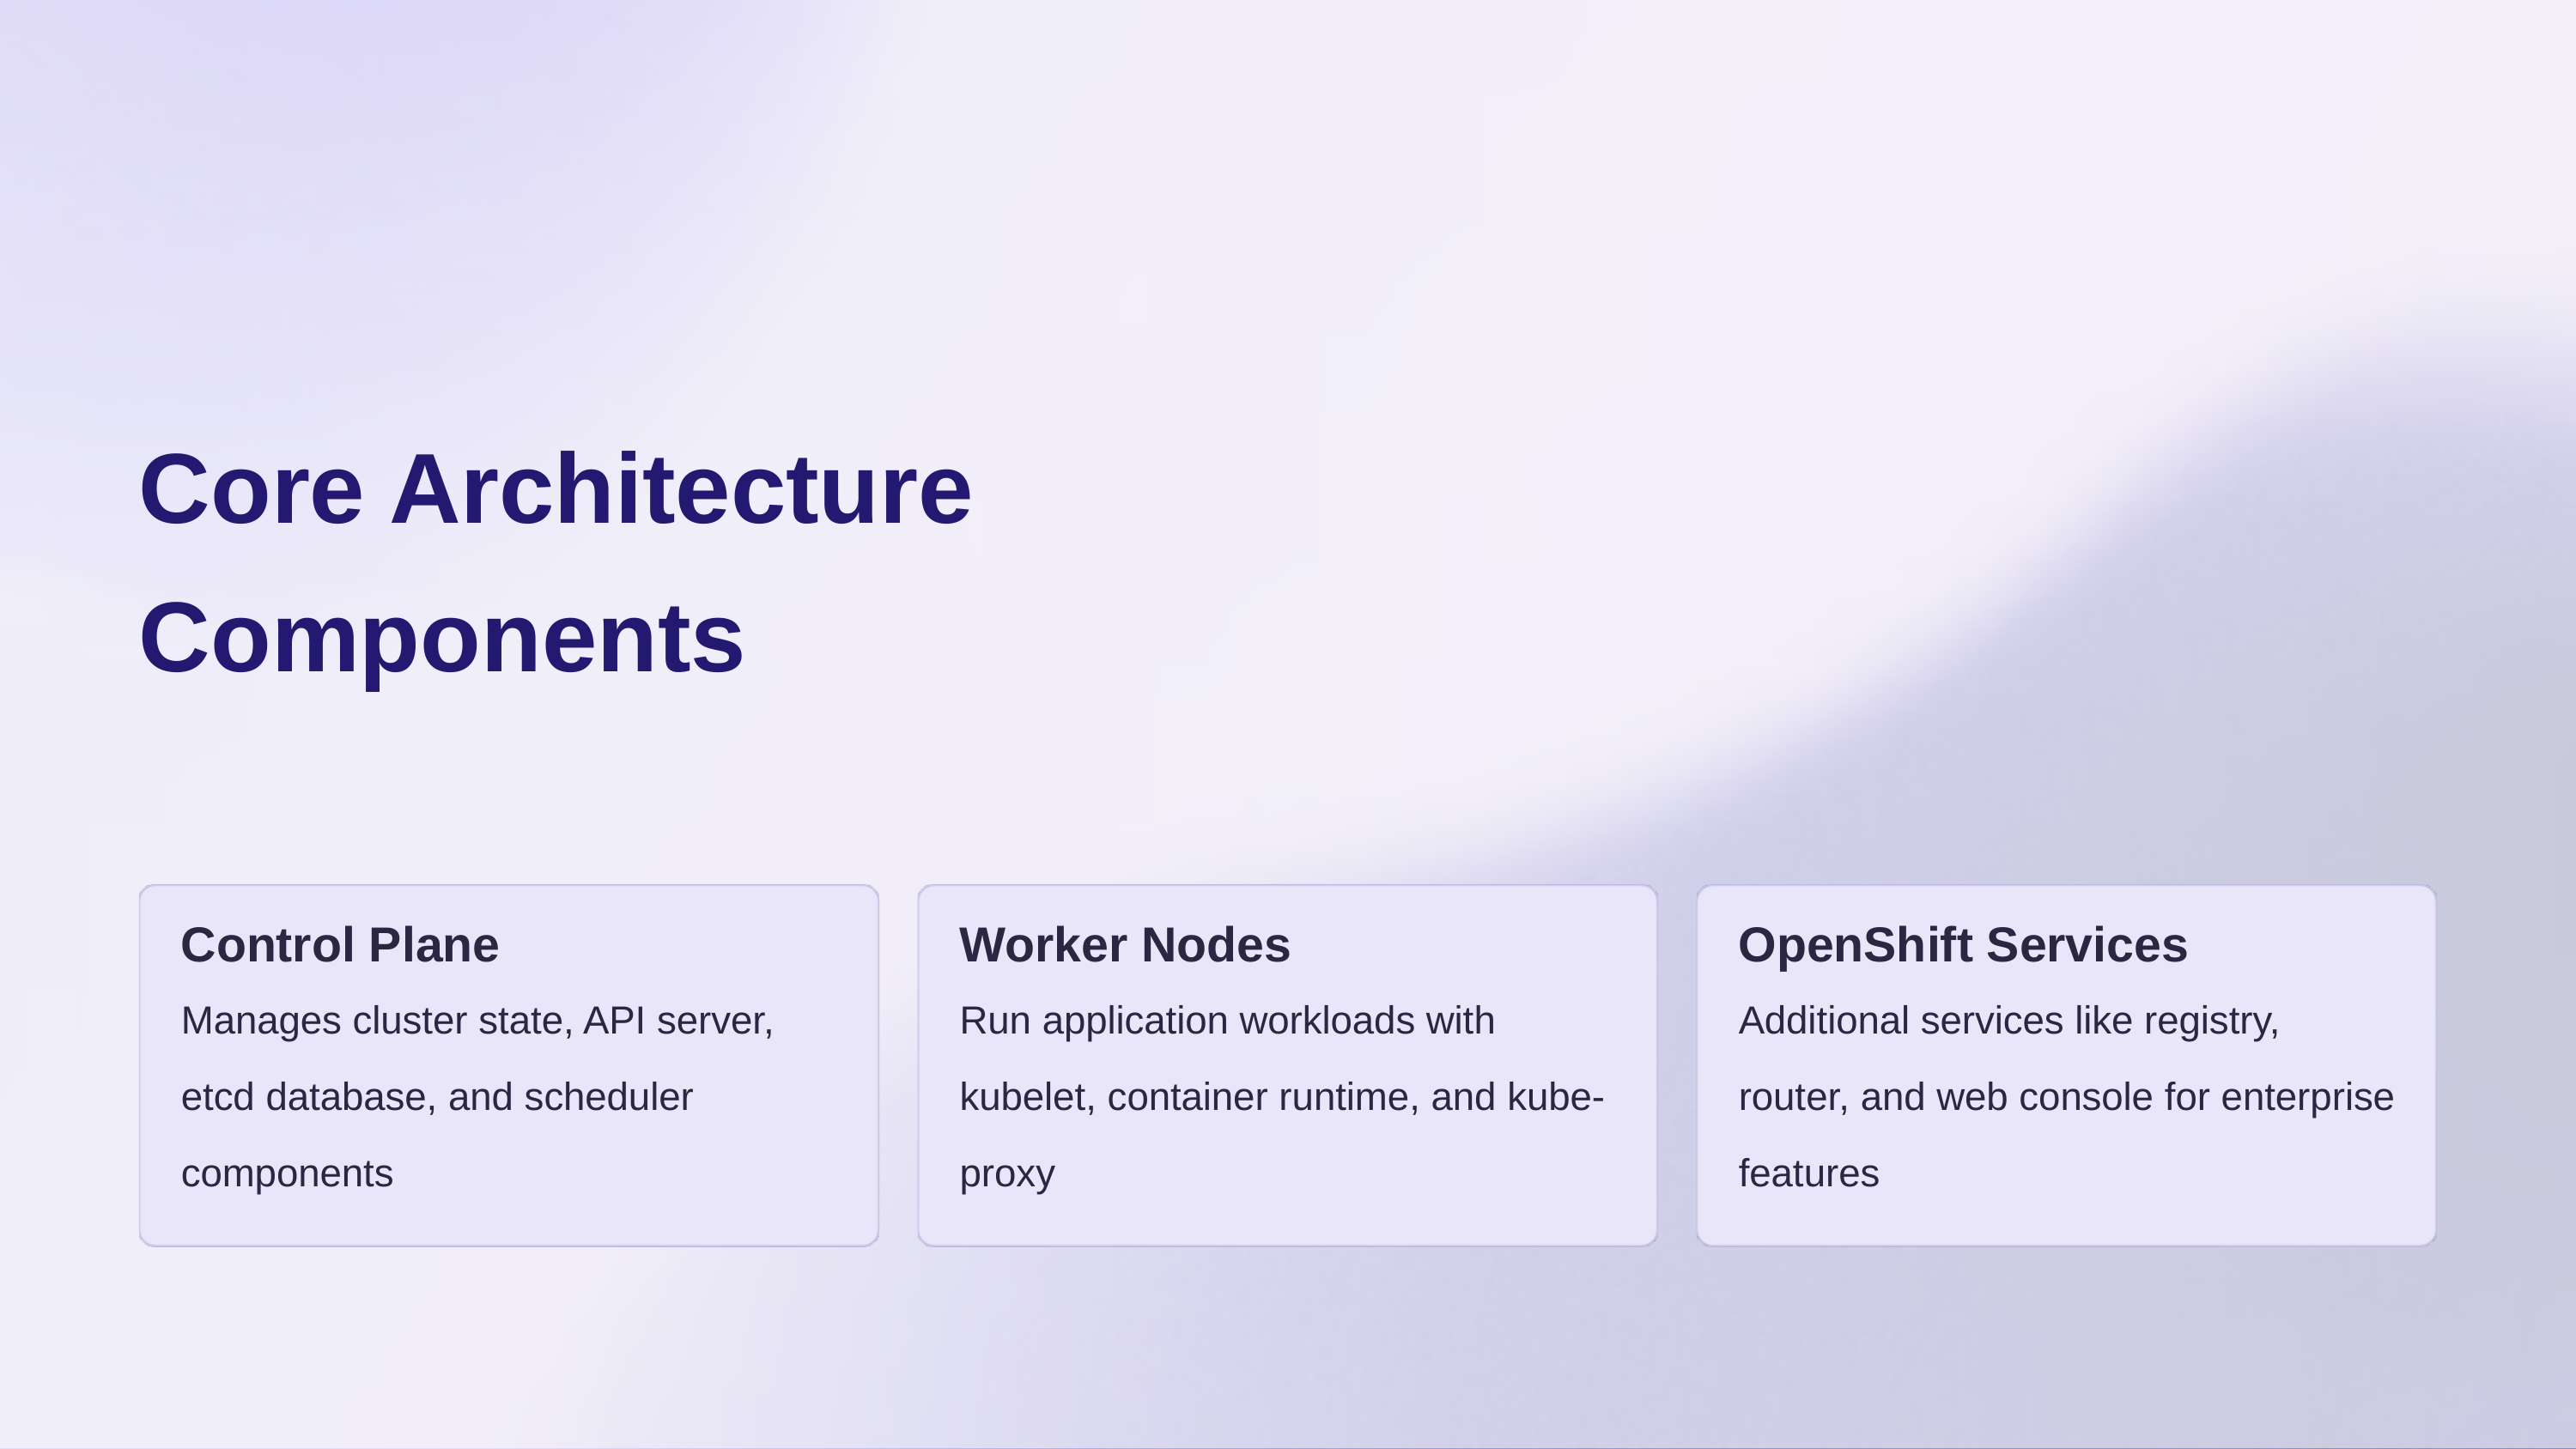

Core Architecture Components

Control Plane
Worker Nodes
OpenShift Services
Manages cluster state, API server, etcd database, and scheduler components
Run application workloads with kubelet, container runtime, and kube-proxy
Additional services like registry, router, and web console for enterprise features